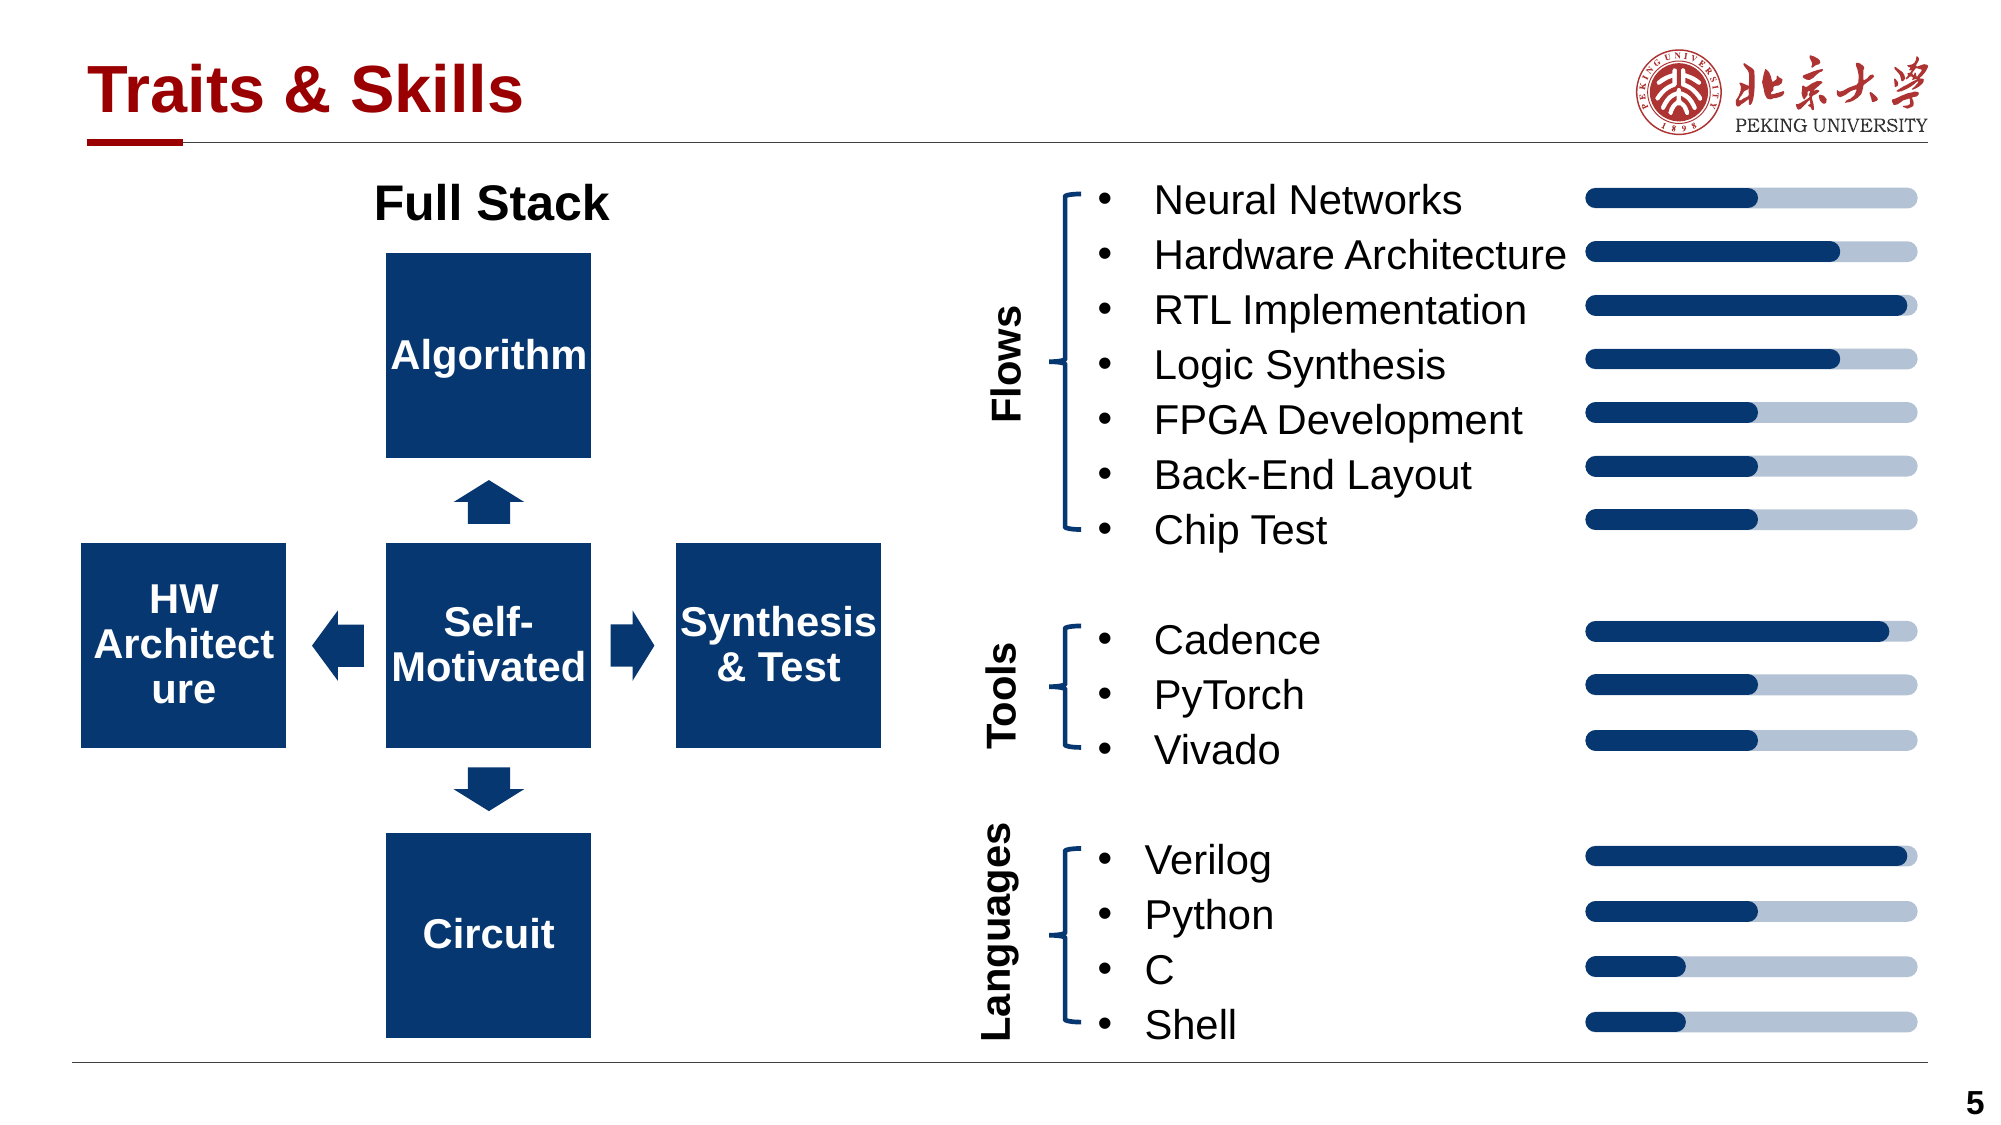

# Traits & Skills
Neural Networks
Hardware Architecture
RTL Implementation
Logic Synthesis
FPGA Development
Back-End Layout
Chip Test

Cadence
PyTorch
Vivado

Verilog
Python
C
Shell
Full Stack

Self-Motivated

Algorithm

Synthesis & Test

Circuit

HW Architecture
Flows

Tools

Languages
5